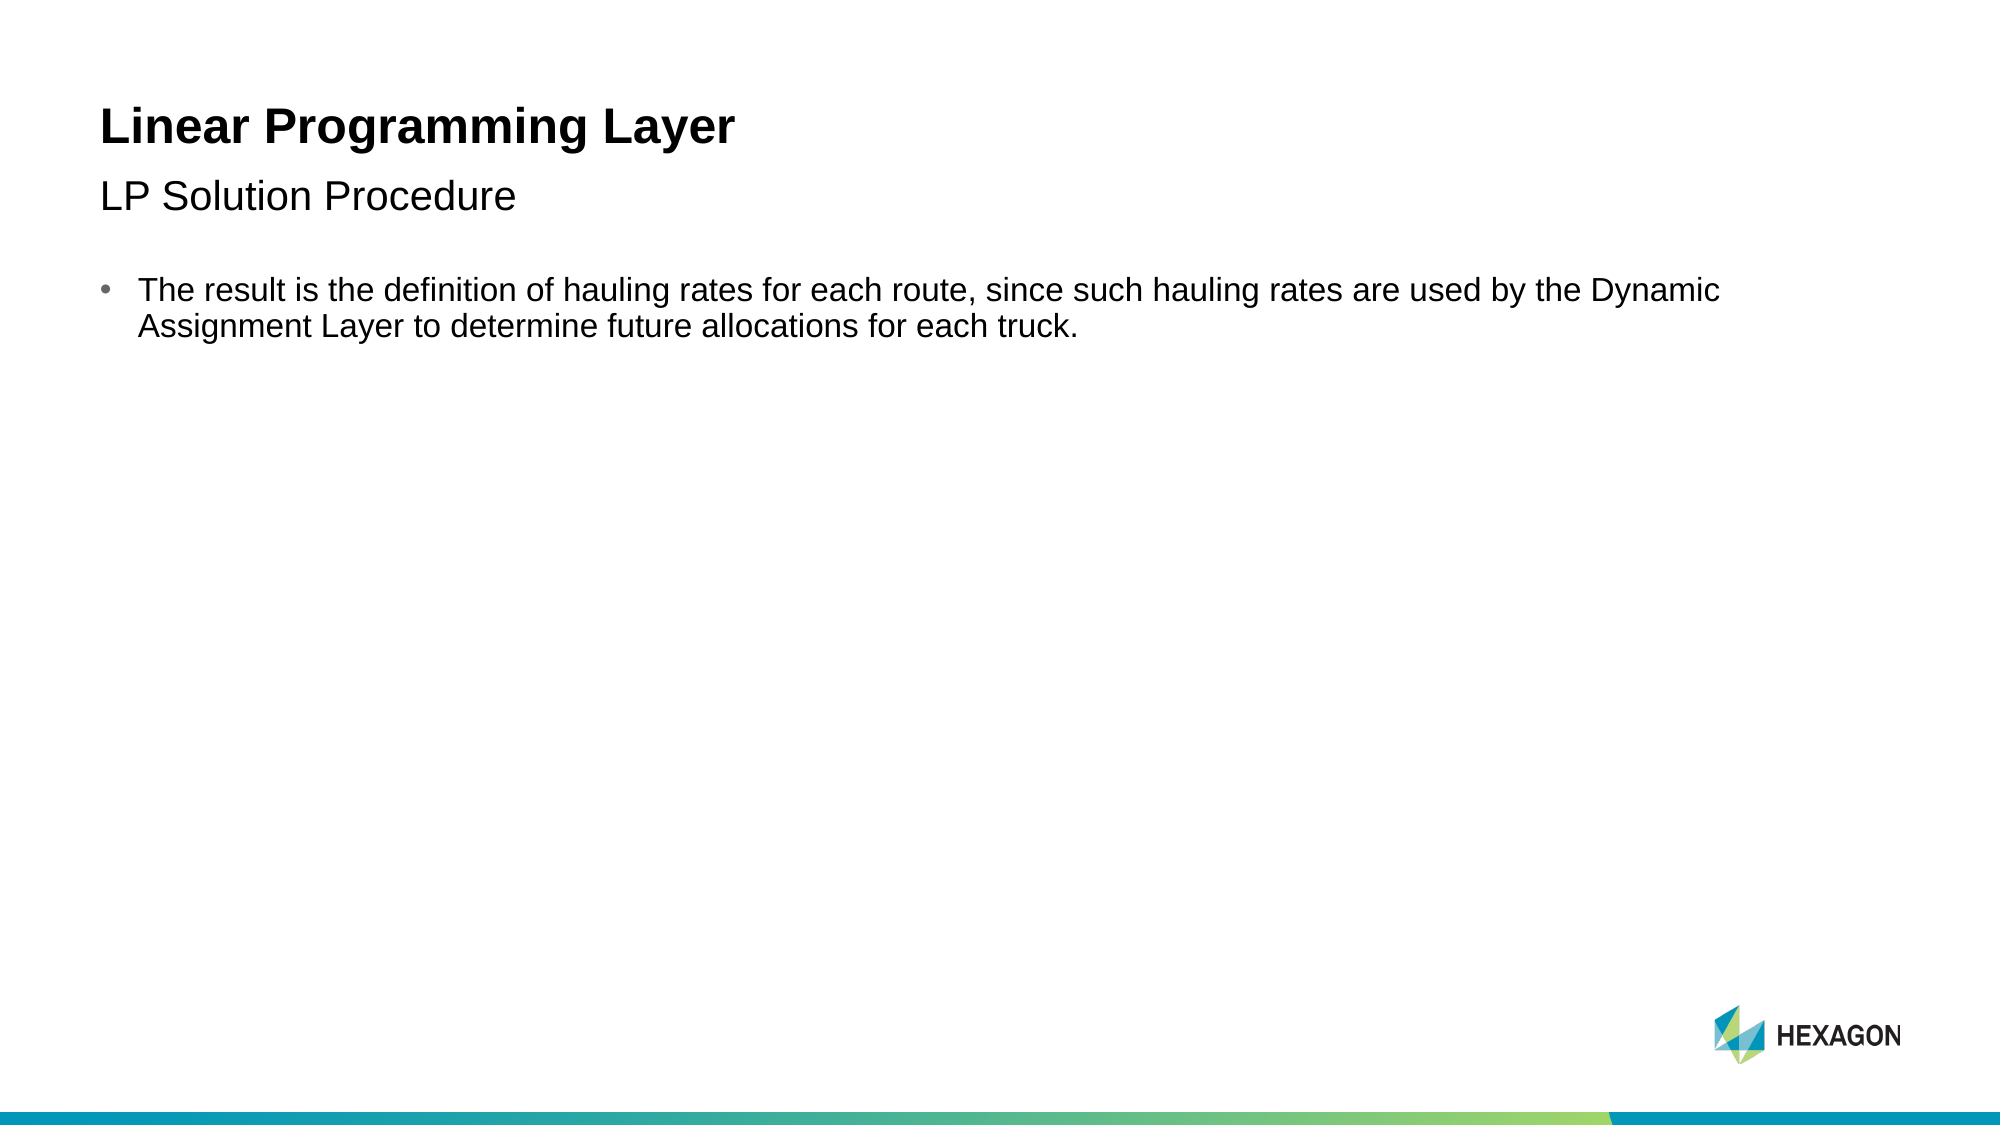

# Linear Programming Layer
LP Solution Procedure
The result is the definition of hauling rates for each route, since such hauling rates are used by the Dynamic Assignment Layer to determine future allocations for each truck.